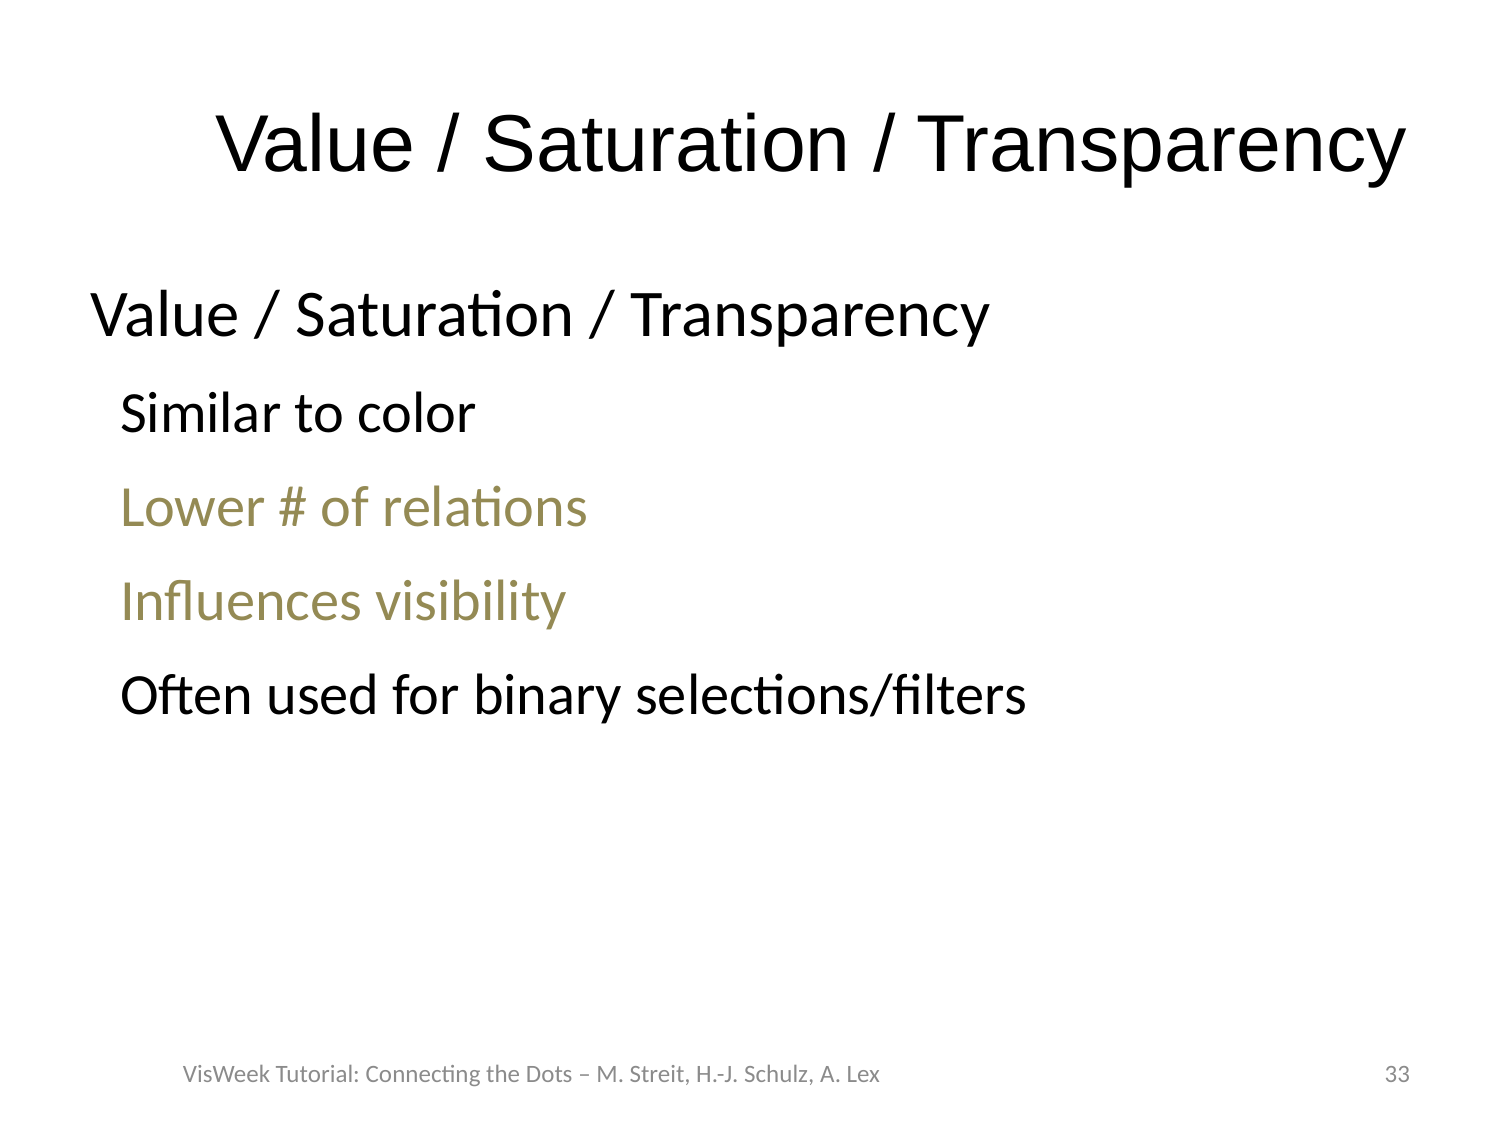

# Value / Saturation / Transparency
Value / Saturation / Transparency
Similar to color
Lower # of relations
Influences visibility
Often used for binary selections/filters
VisWeek Tutorial: Connecting the Dots – M. Streit, H.-J. Schulz, A. Lex
33